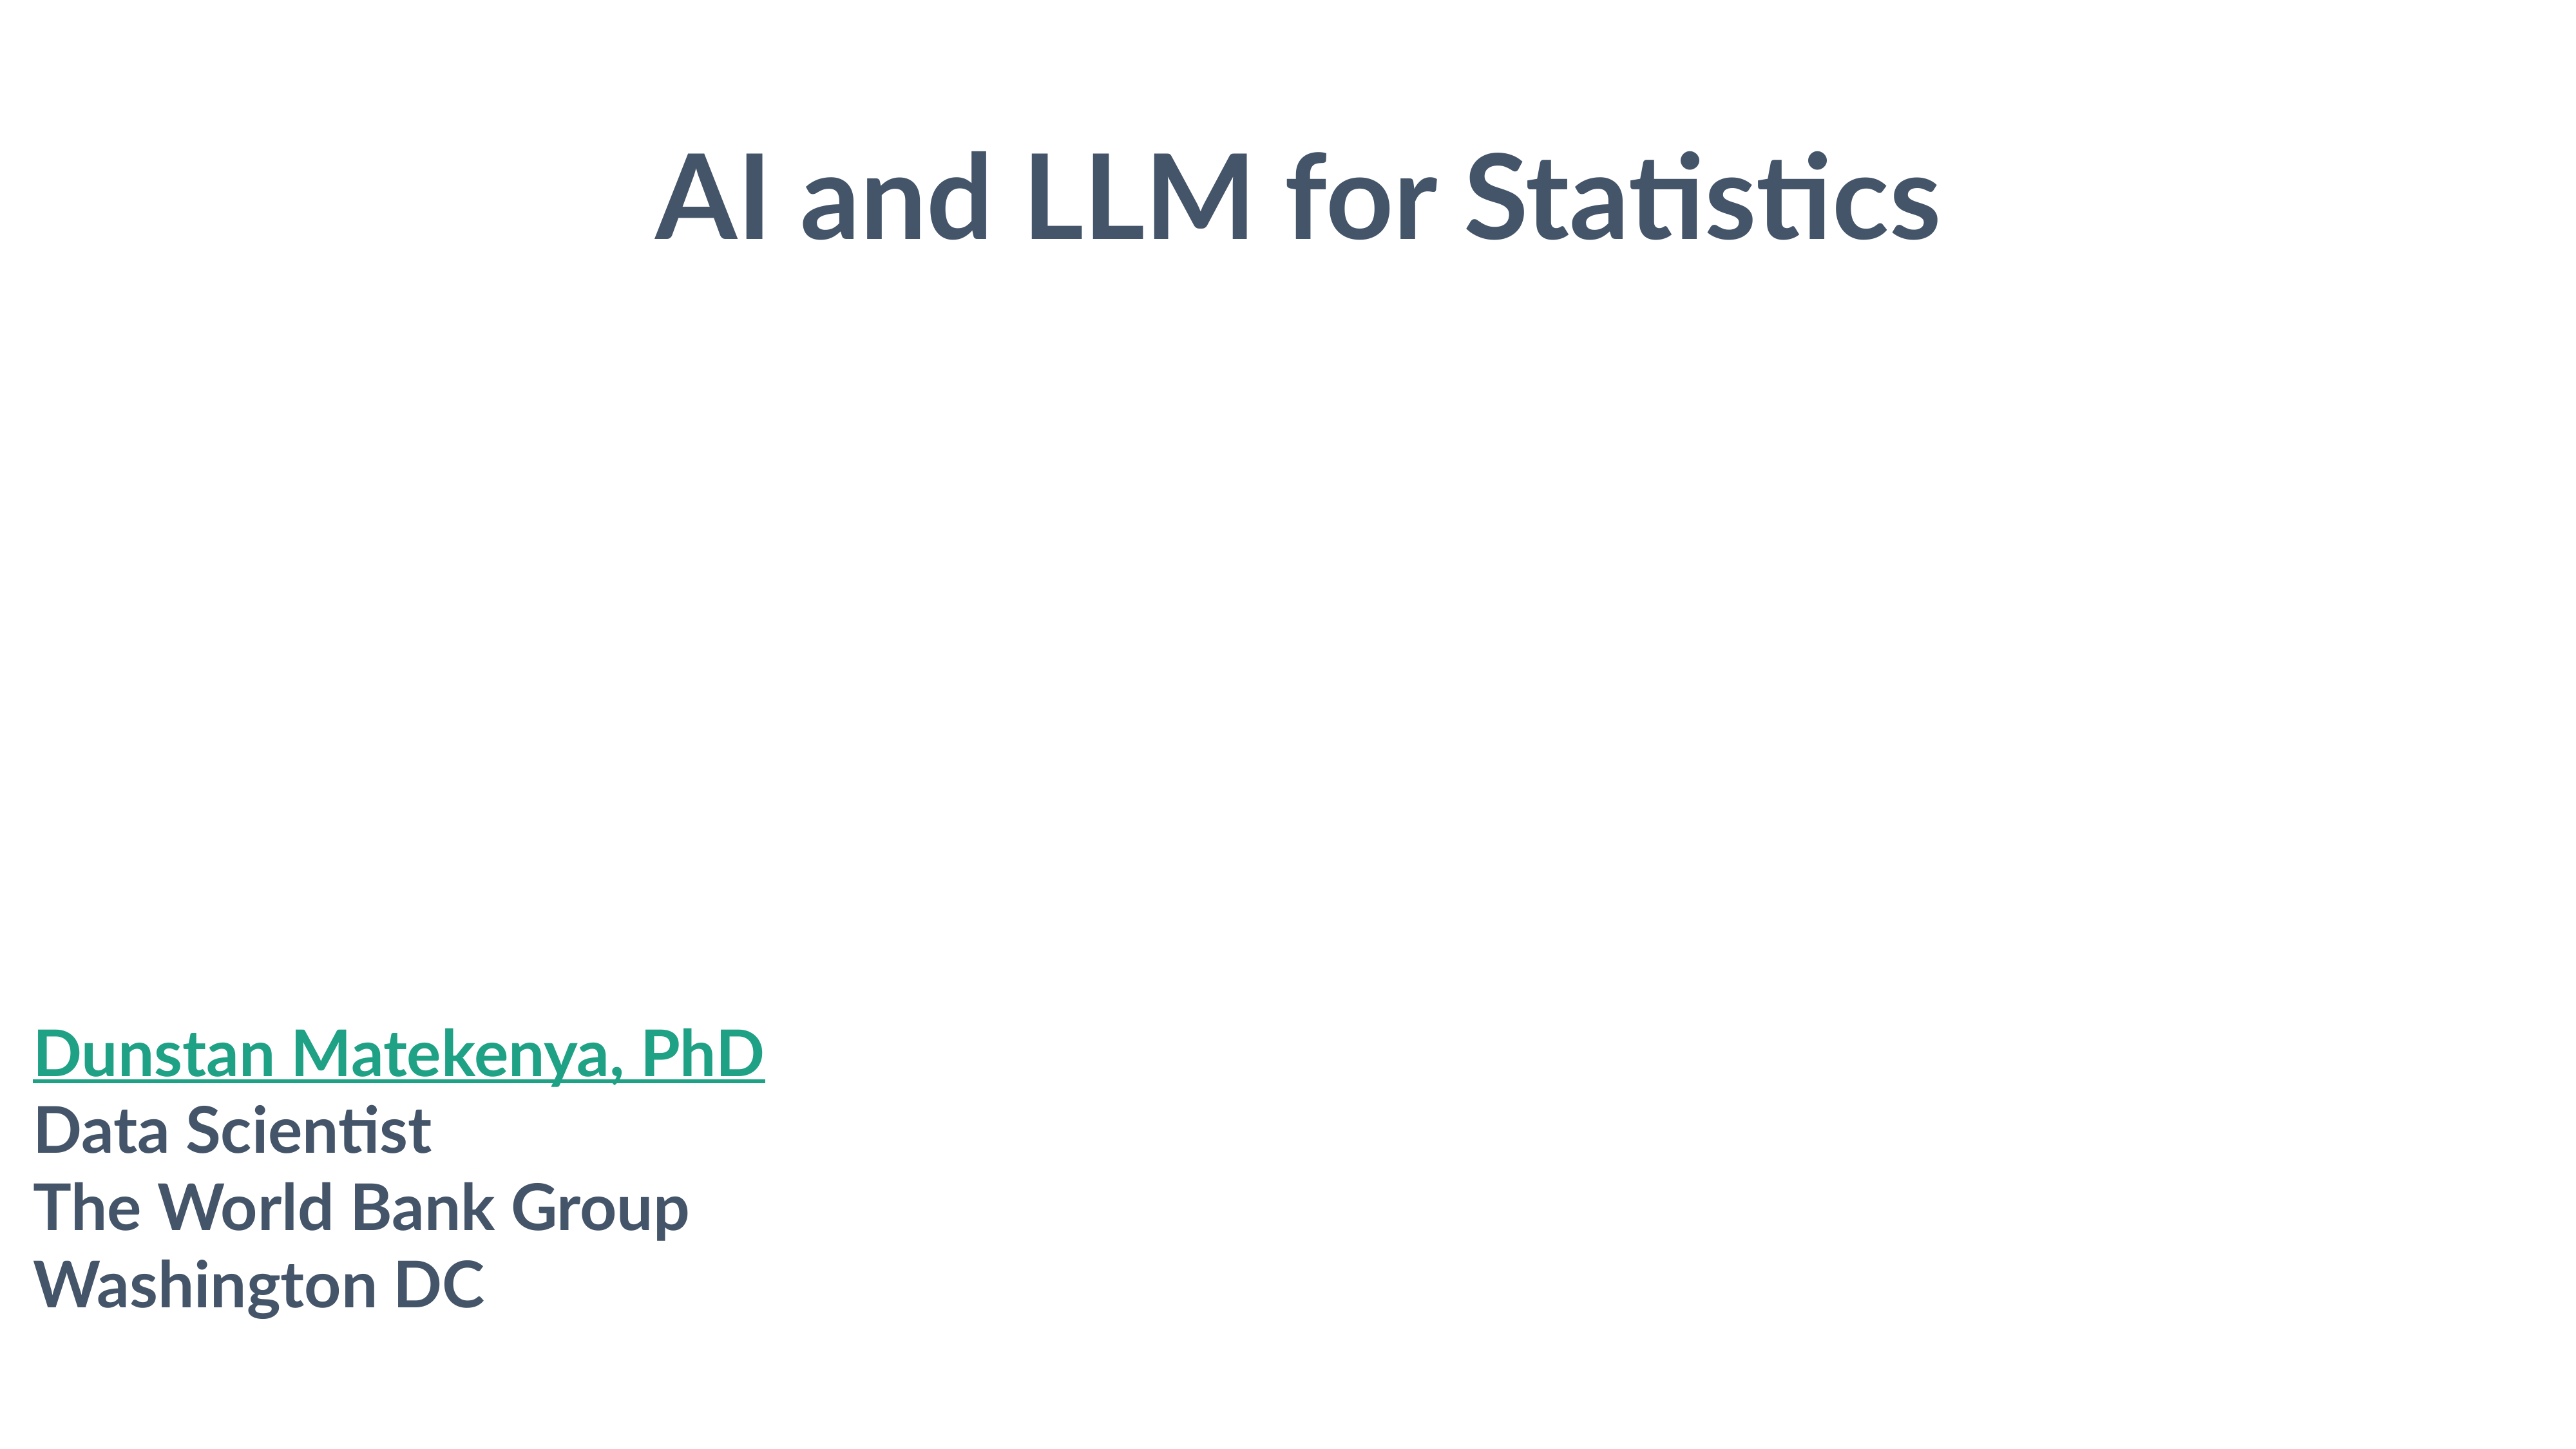

AI and LLM for Statistics
Dunstan Matekenya, PhD
Data Scientist
The World Bank Group
Washington DC